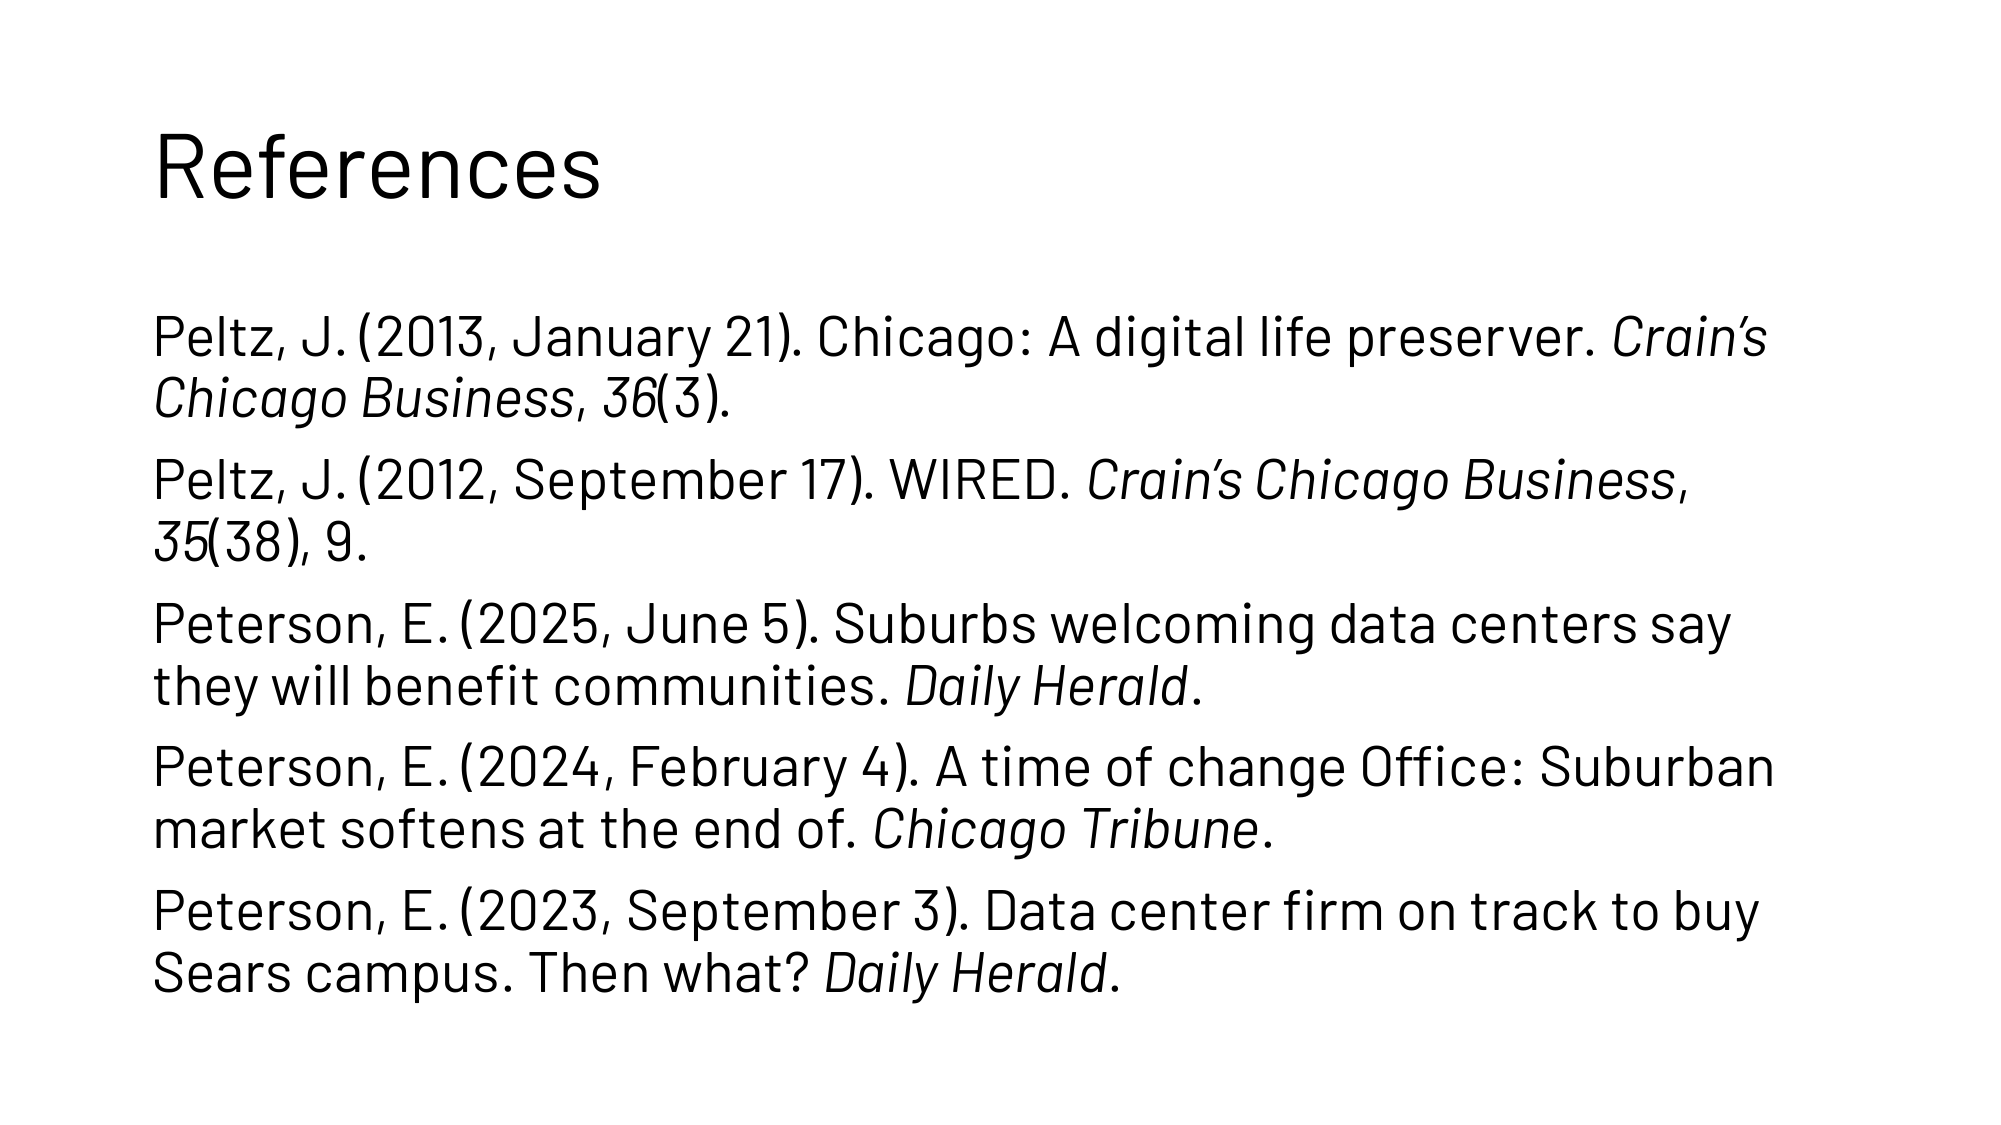

# References
Peltz, J. (2013, January 21). Chicago: A digital life preserver. Crain’s Chicago Business, 36(3).
Peltz, J. (2012, September 17). WIRED. Crain’s Chicago Business, 35(38), 9.
Peterson, E. (2025, June 5). Suburbs welcoming data centers say they will benefit communities. Daily Herald.
Peterson, E. (2024, February 4). A time of change Office: Suburban market softens at the end of. Chicago Tribune.
Peterson, E. (2023, September 3). Data center firm on track to buy Sears campus. Then what? Daily Herald.